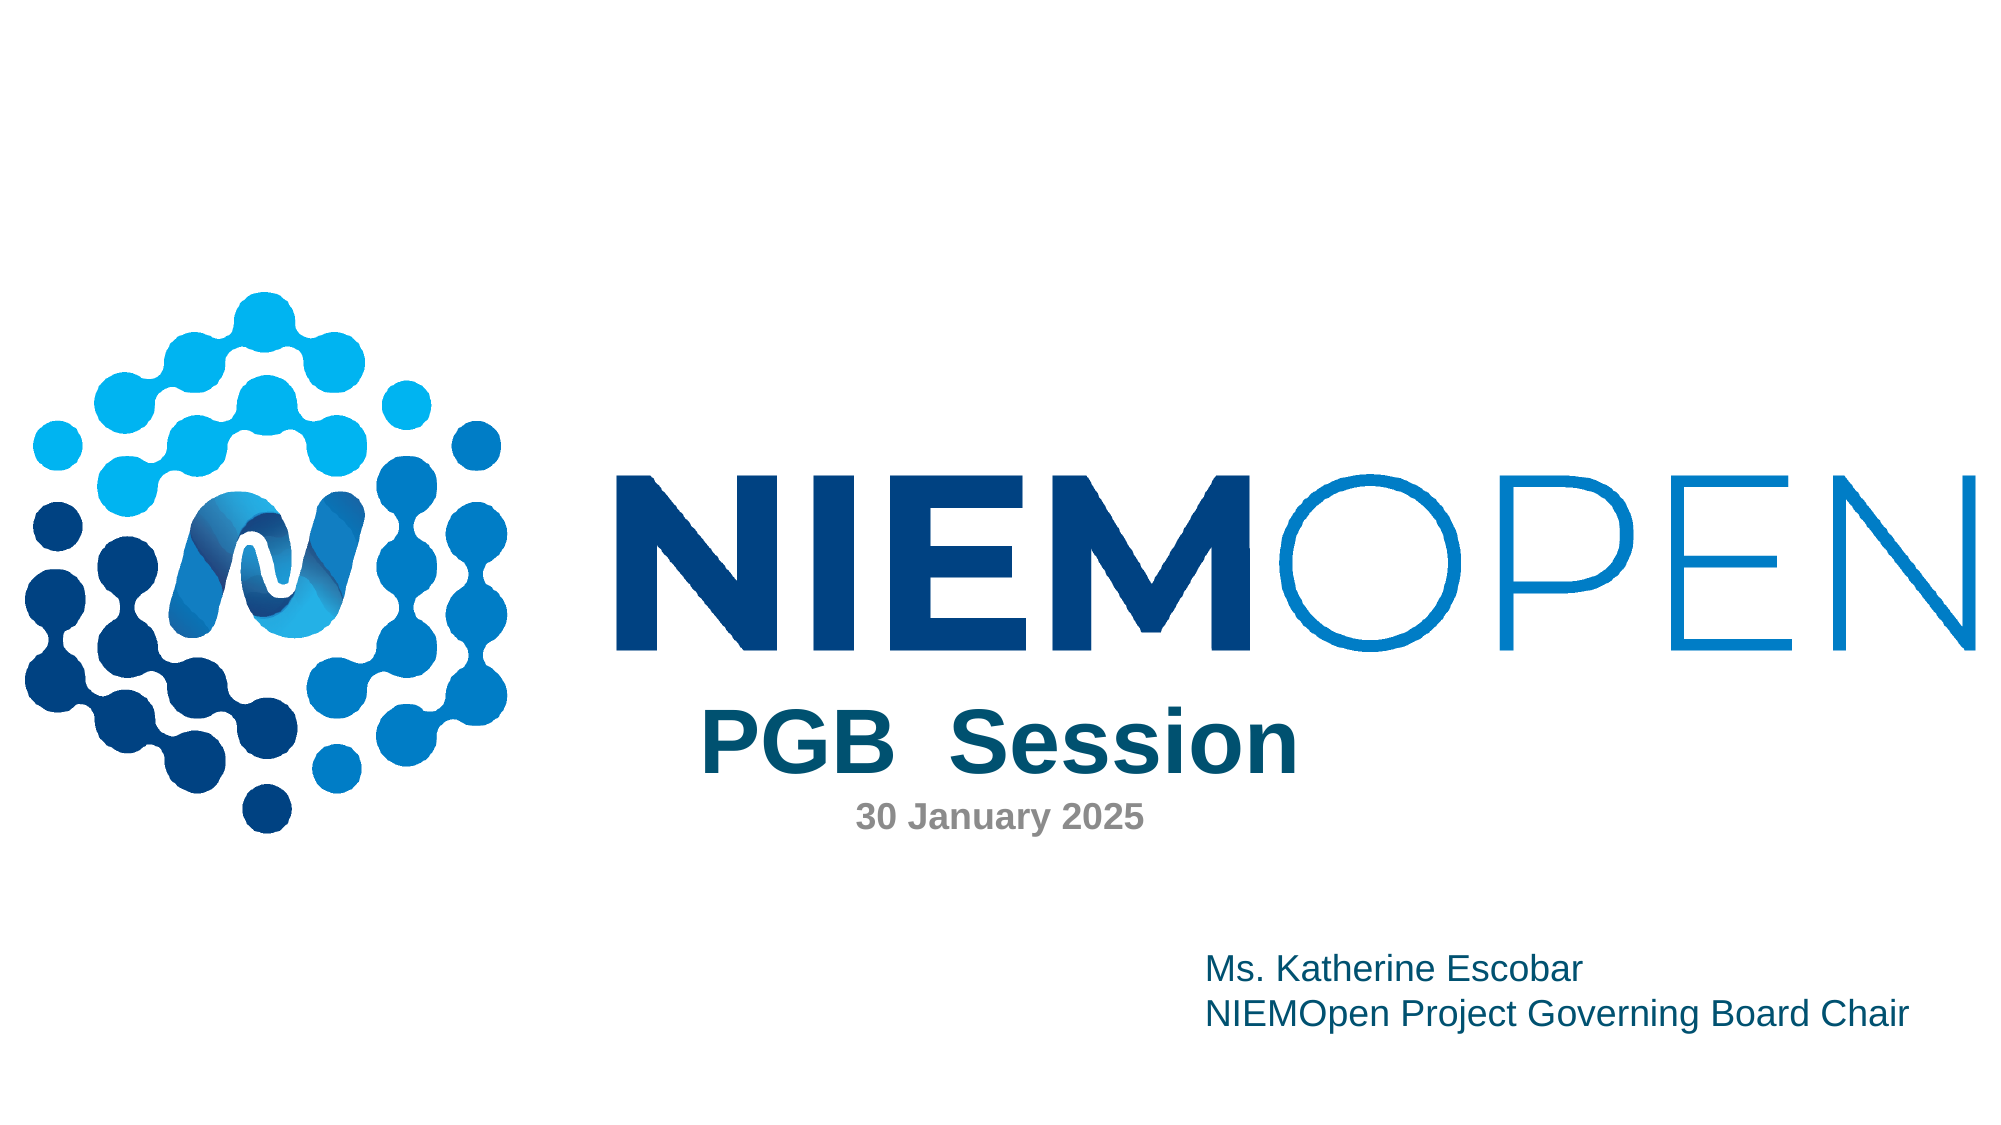

PGB  Session
30 January 2025
Ms. Katherine Escobar
NIEMOpen Project Governing Board Chair